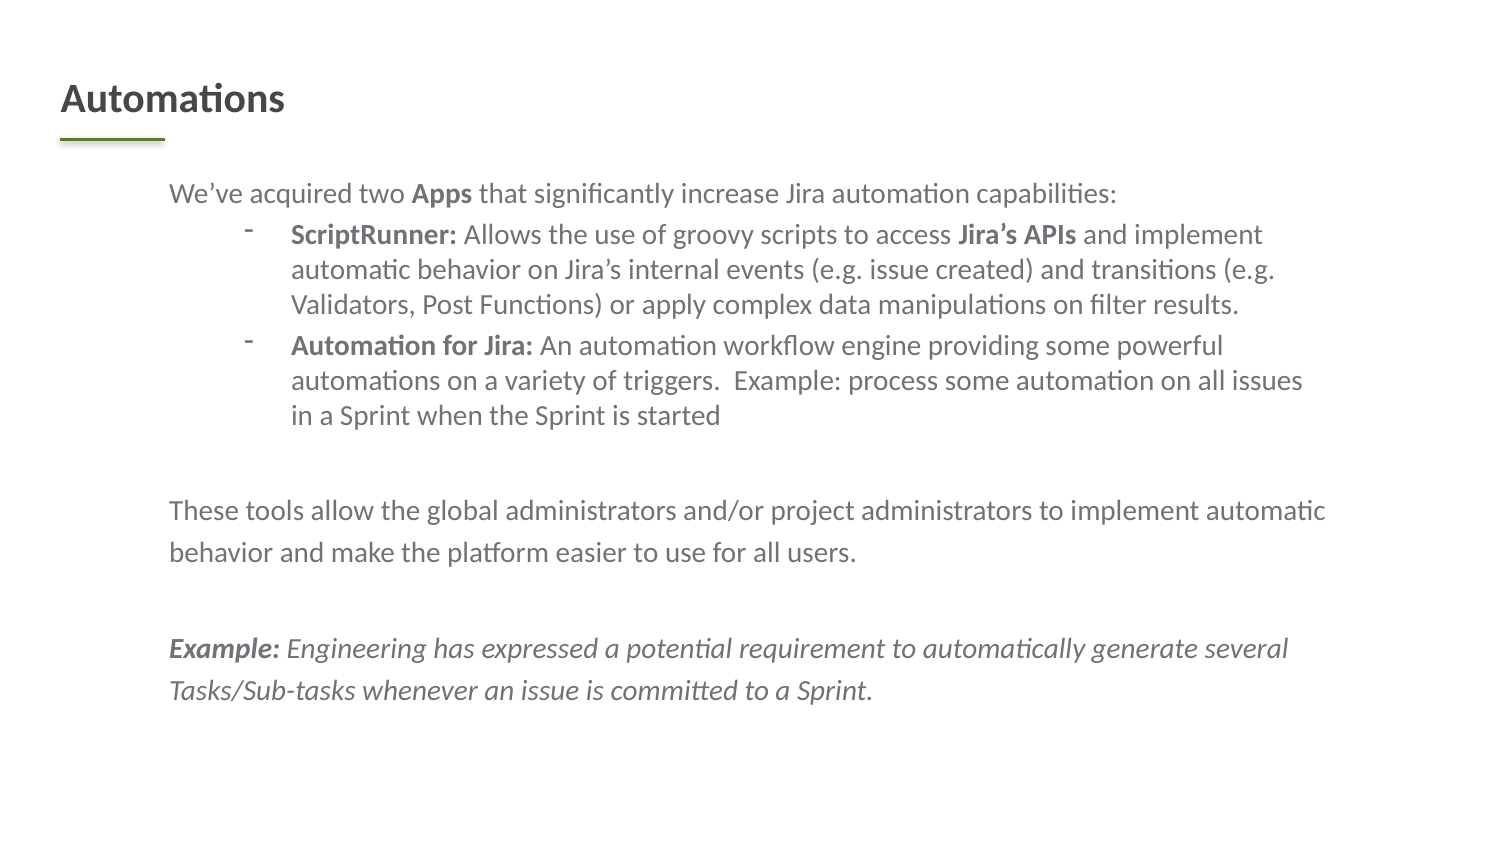

# Automations
We’ve acquired two Apps that significantly increase Jira automation capabilities:
ScriptRunner: Allows the use of groovy scripts to access Jira’s APIs and implement automatic behavior on Jira’s internal events (e.g. issue created) and transitions (e.g. Validators, Post Functions) or apply complex data manipulations on filter results.
Automation for Jira: An automation workflow engine providing some powerful automations on a variety of triggers.  Example: process some automation on all issues in a Sprint when the Sprint is started

These tools allow the global administrators and/or project administrators to implement automatic behavior and make the platform easier to use for all users.

Example: Engineering has expressed a potential requirement to automatically generate several Tasks/Sub-tasks whenever an issue is committed to a Sprint.